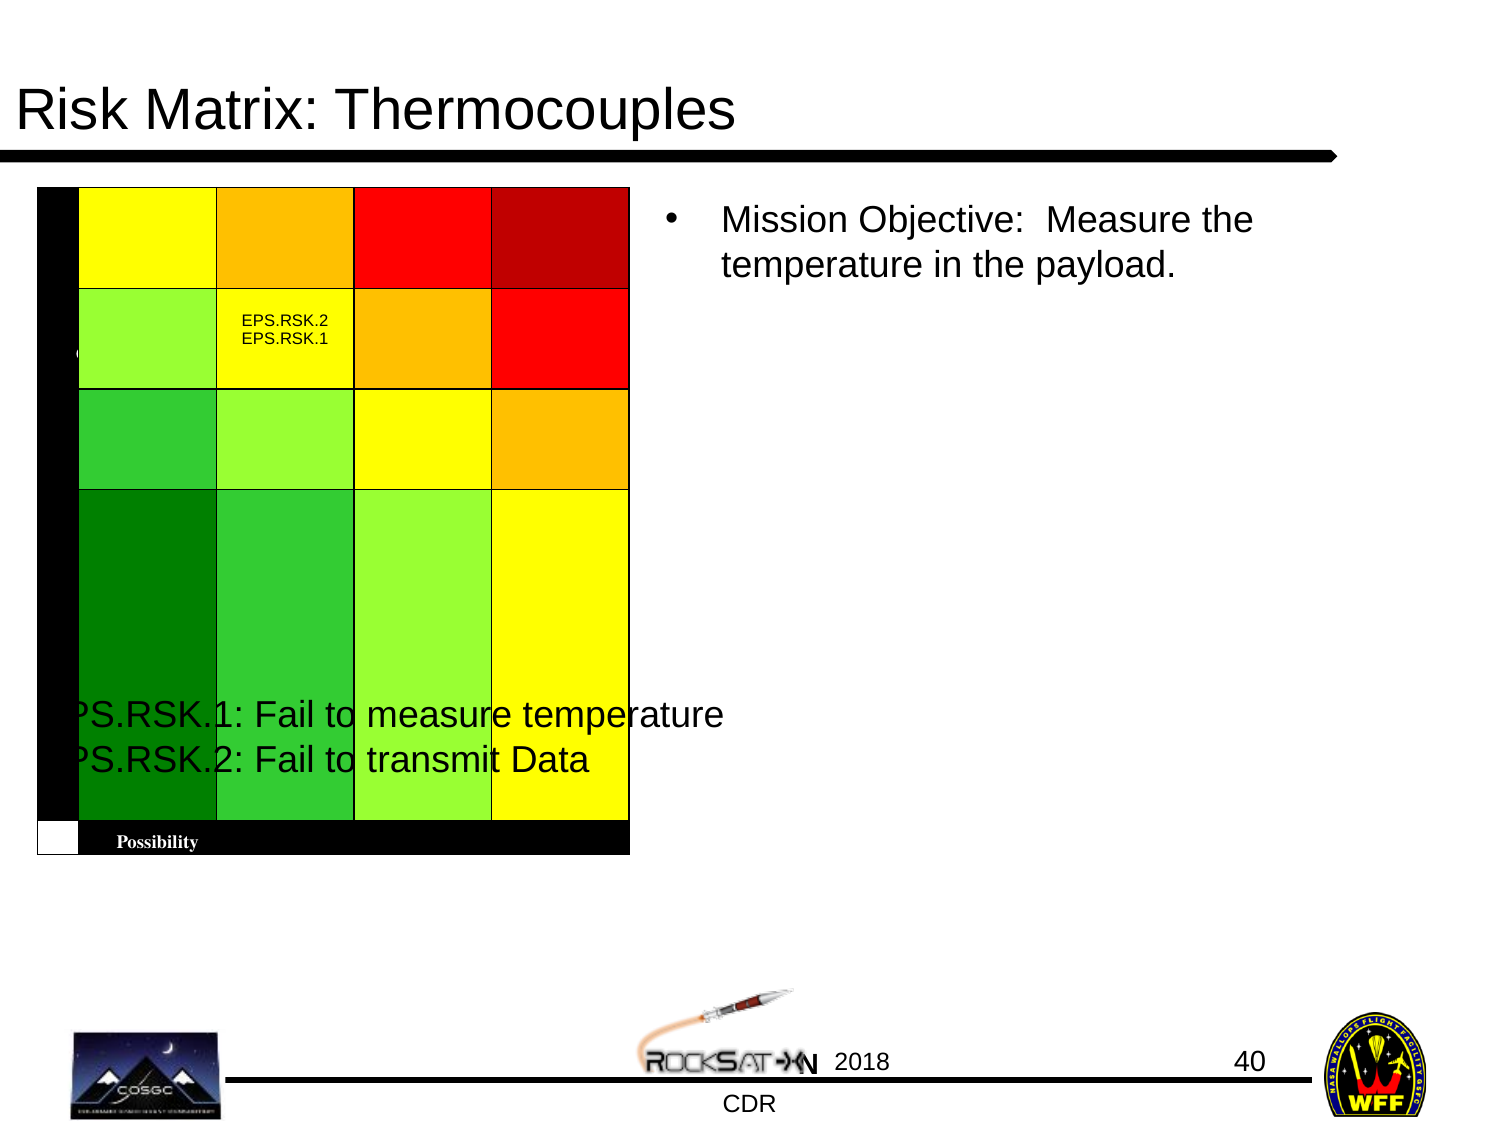

# Risk Matrix: Thermocouples
| Consequence |  |  |  |  |
| --- | --- | --- | --- | --- |
|  |  | EPS.RSK.2 EPS.RSK.1 |  |  |
|  |  |  |  |  |
|  |  |  |  |  |
|  | Possibility |  |  |  |
Mission Objective:  Measure the temperature in the payload.

EPS.RSK.1: Fail to measure temperature
EPS.RSK.2: Fail to transmit Data
40